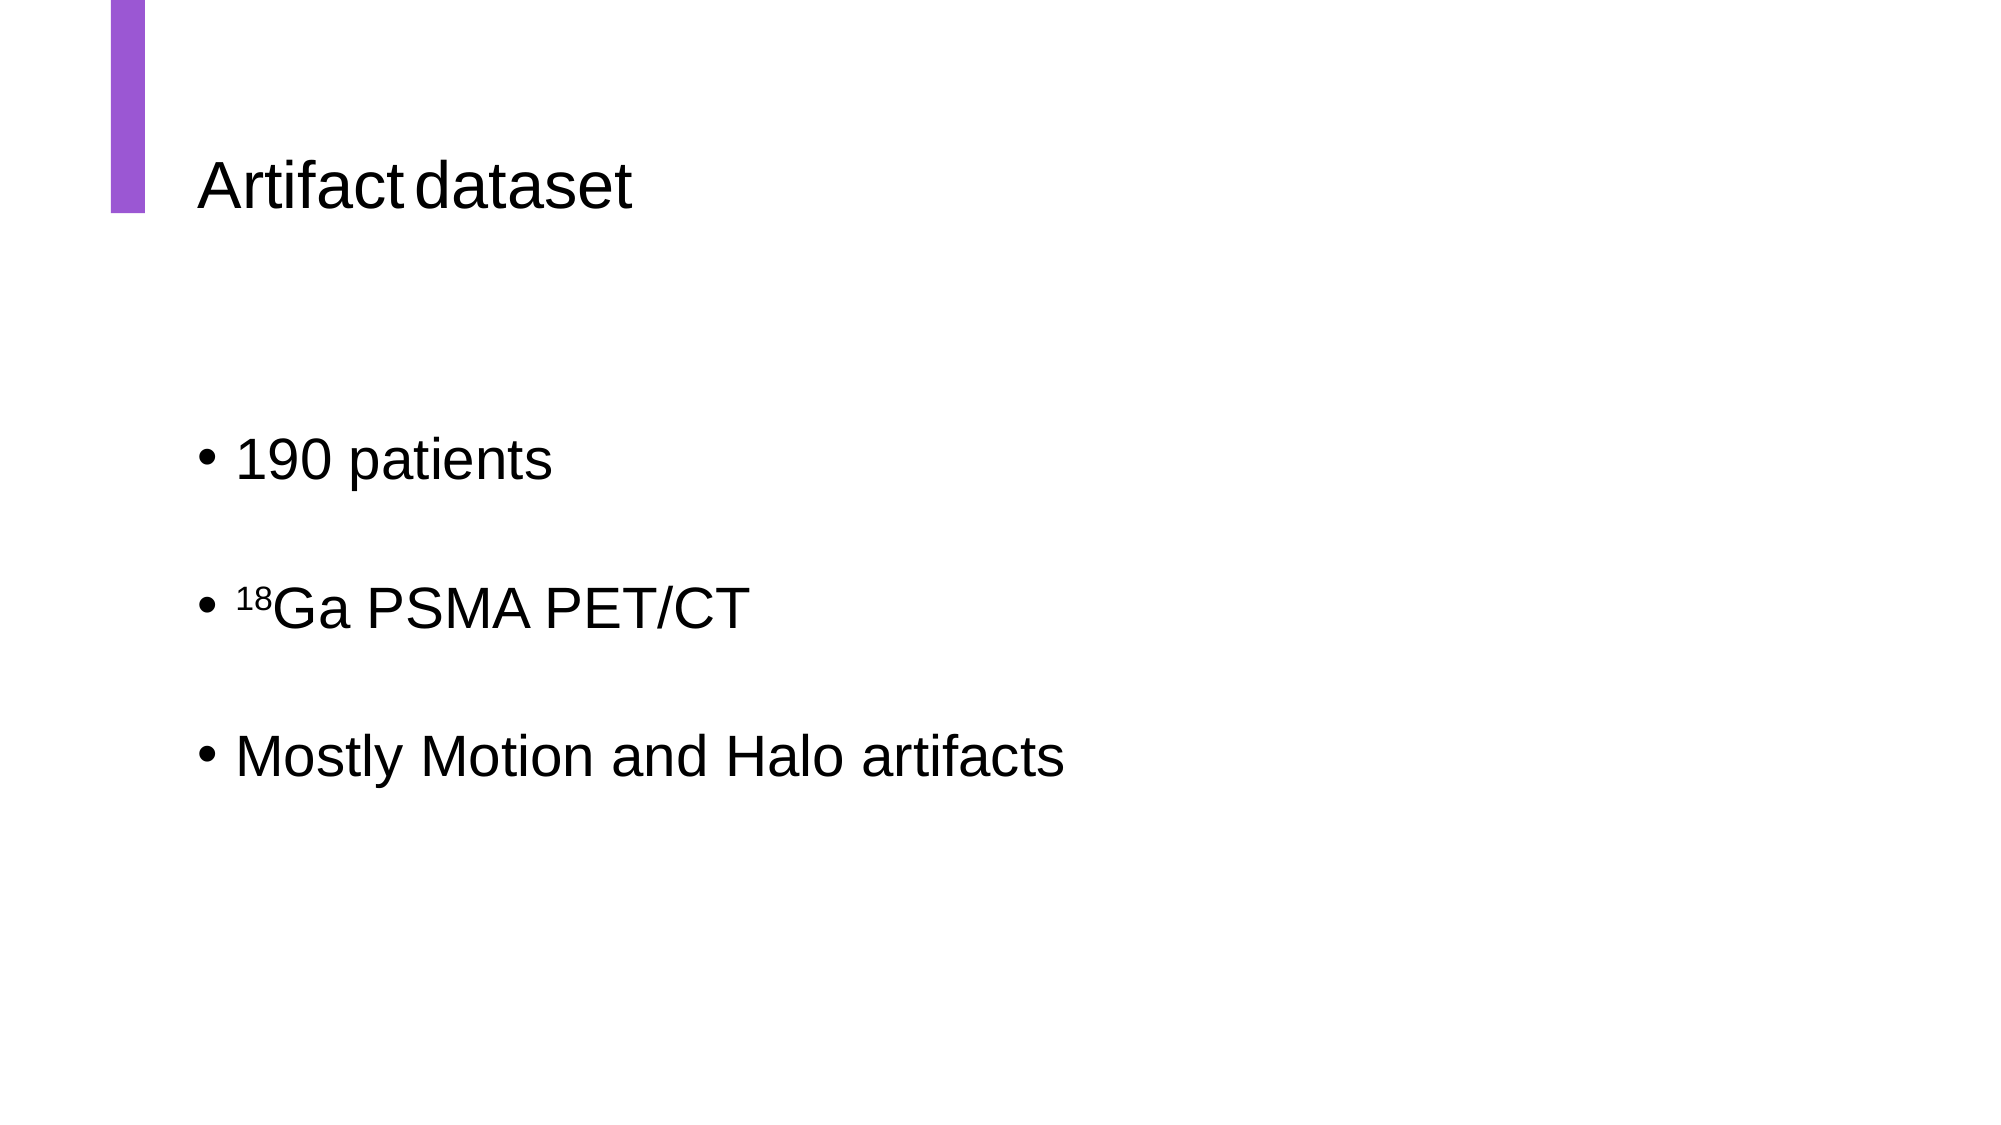

# Artifact dataset
190 patients

18Ga PSMA PET/CT

Mostly Motion and Halo artifacts